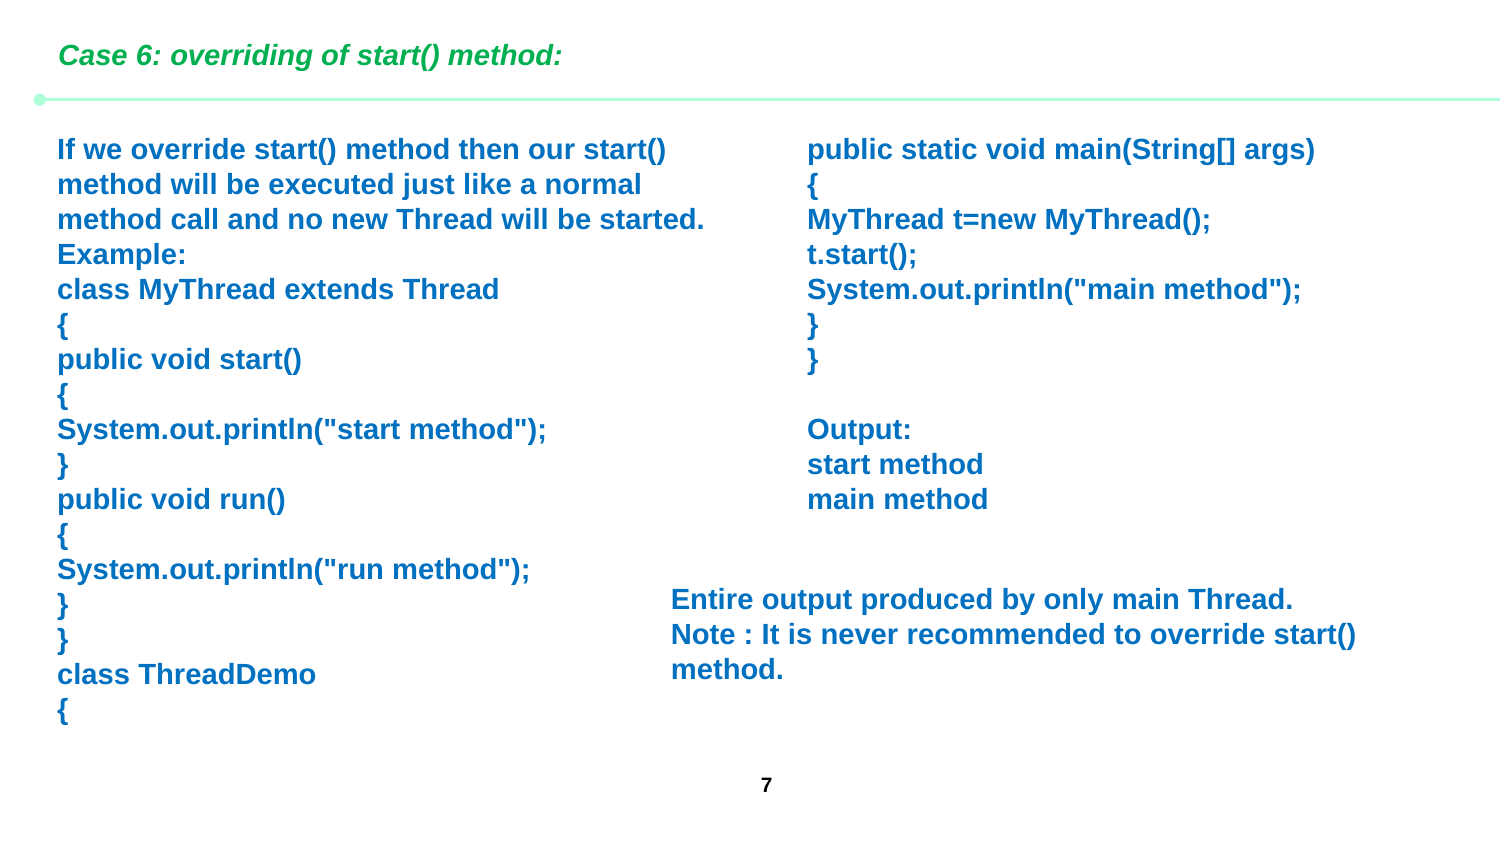

Case 6: overriding of start() method:
If we override start() method then our start() method will be executed just like a normal
method call and no new Thread will be started.
Example:
class MyThread extends Thread
{
public void start()
{
System.out.println("start method");
}
public void run()
{
System.out.println("run method");
}
}
class ThreadDemo
{
public static void main(String[] args)
{
MyThread t=new MyThread();
t.start();
System.out.println("main method");
}
}

Output:
start method
main method
Entire output produced by only main Thread.
Note : It is never recommended to override start() method.
7